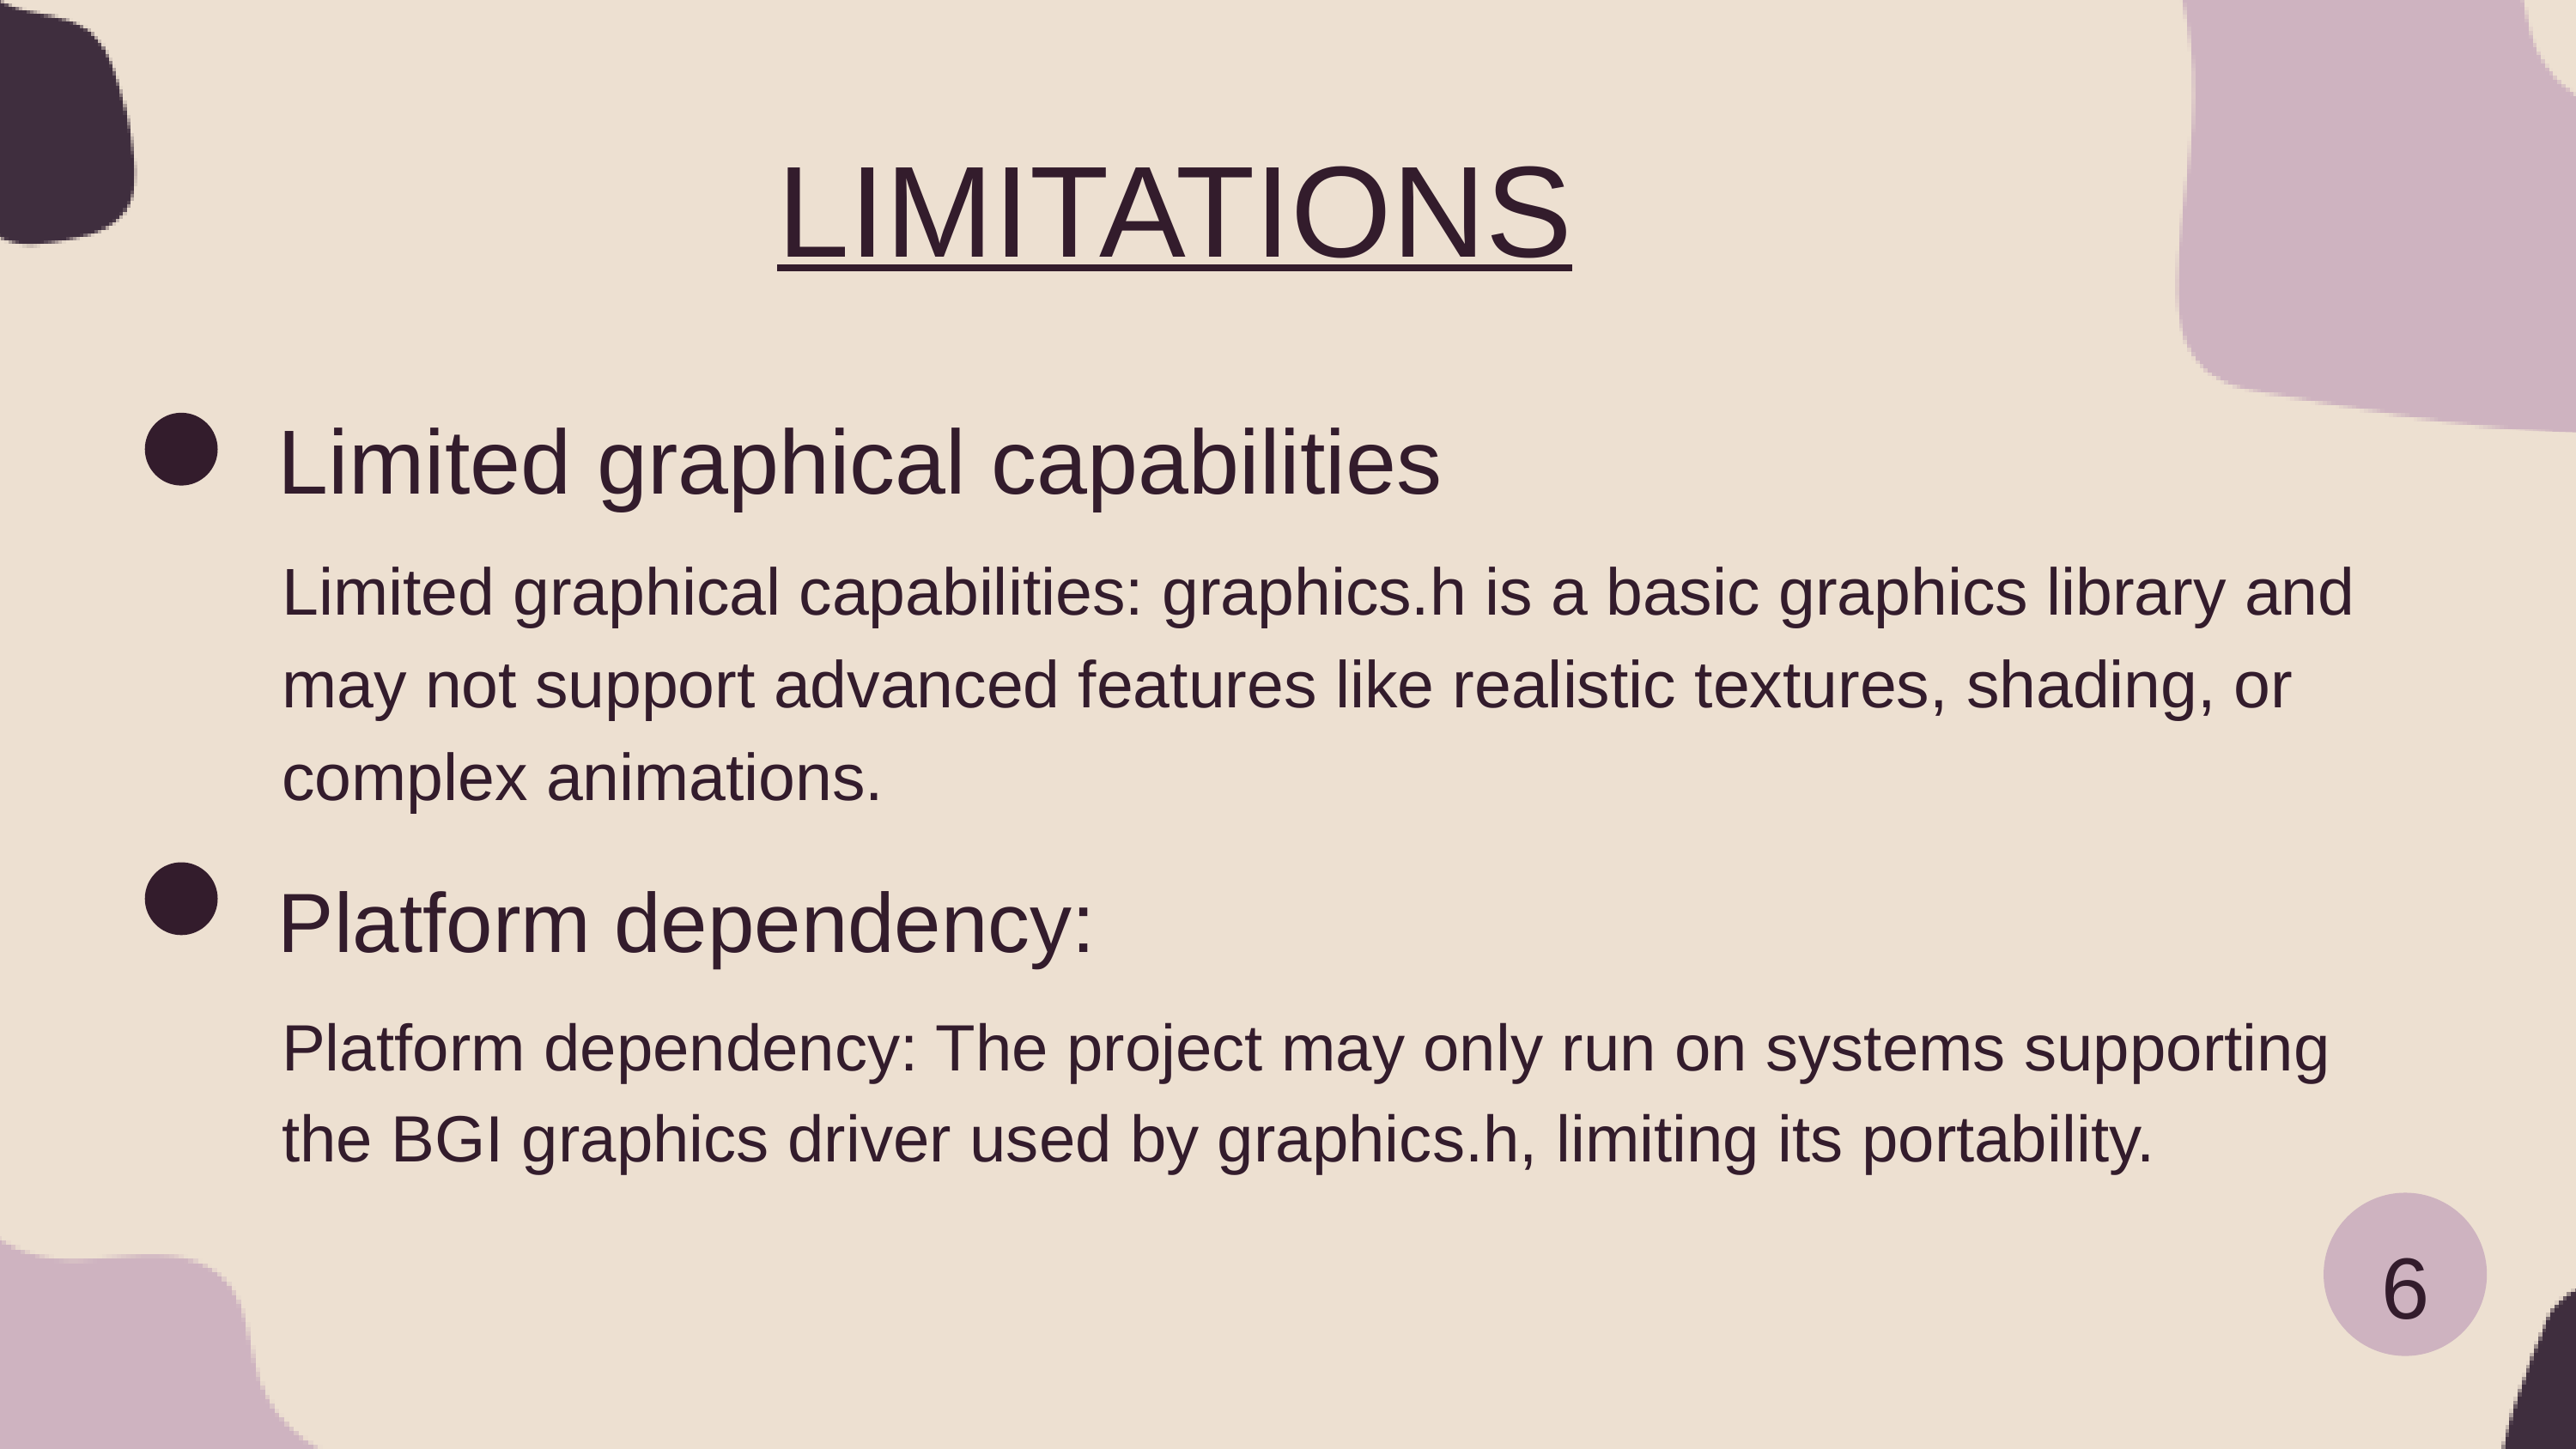

LIMITATIONS
Limited graphical capabilities

Limited graphical capabilities: graphics.h is a basic graphics library and may not support advanced features like realistic textures, shading, or complex animations.

Platform dependency:

Platform dependency: The project may only run on systems supporting the BGI graphics driver used by graphics.h, limiting its portability.

6